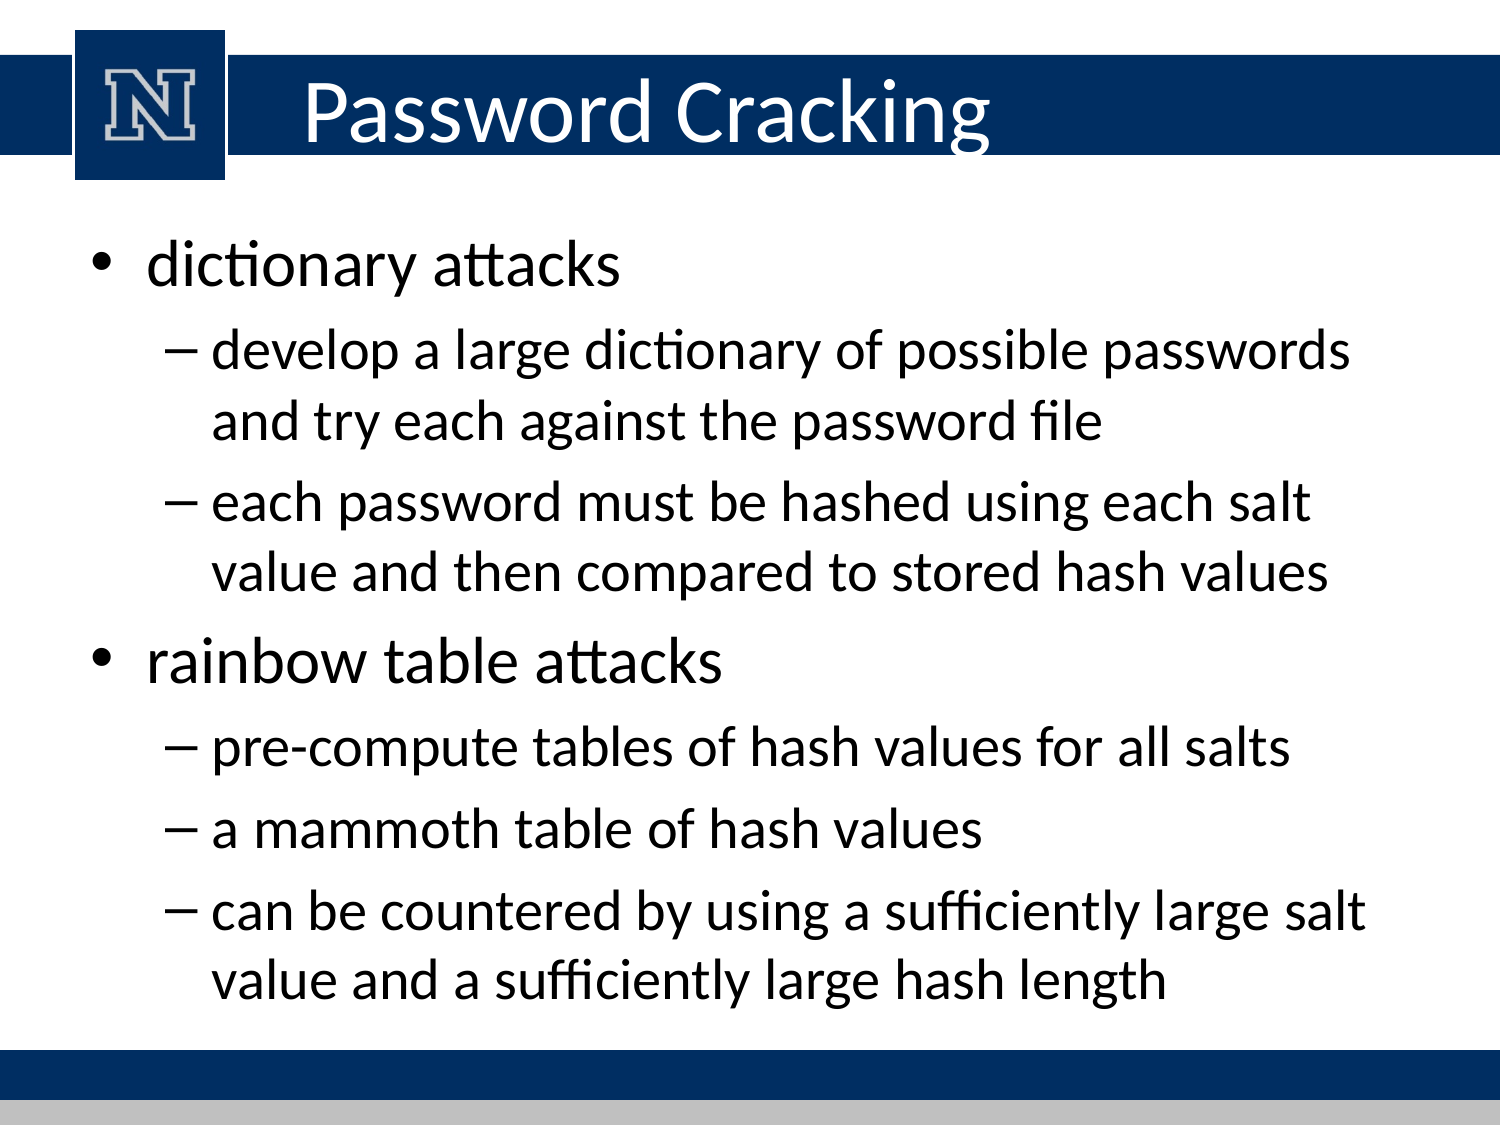

# Password Cracking
dictionary attacks
develop a large dictionary of possible passwords and try each against the password file
each password must be hashed using each salt value and then compared to stored hash values
rainbow table attacks
pre-compute tables of hash values for all salts
a mammoth table of hash values
can be countered by using a sufficiently large salt value and a sufficiently large hash length